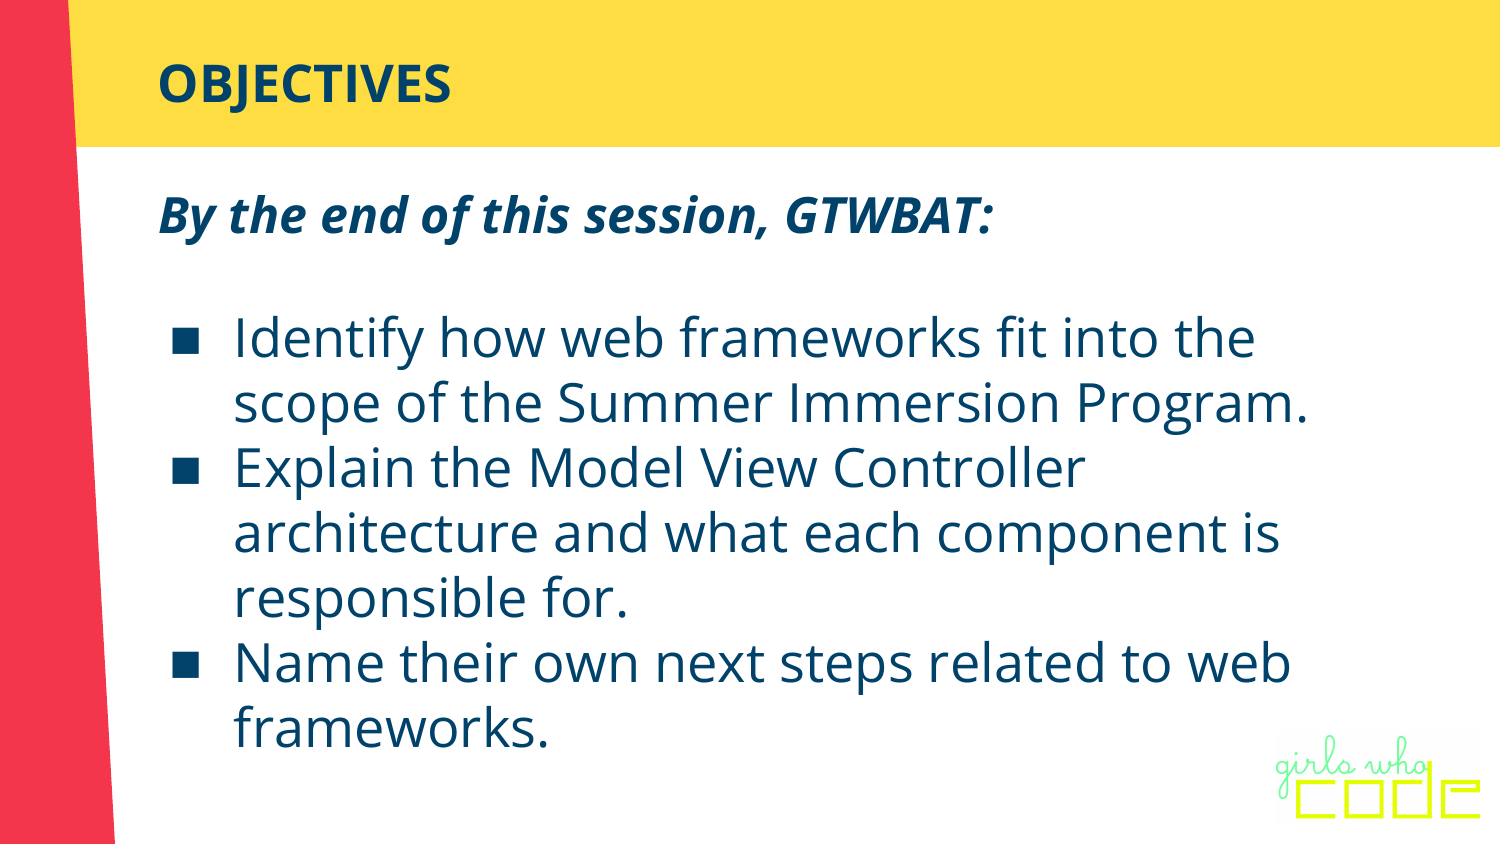

# OBJECTIVES
By the end of this session, GTWBAT:

Identify how web frameworks fit into the scope of the Summer Immersion Program.
Explain the Model View Controller architecture and what each component is responsible for.
Name their own next steps related to web frameworks.